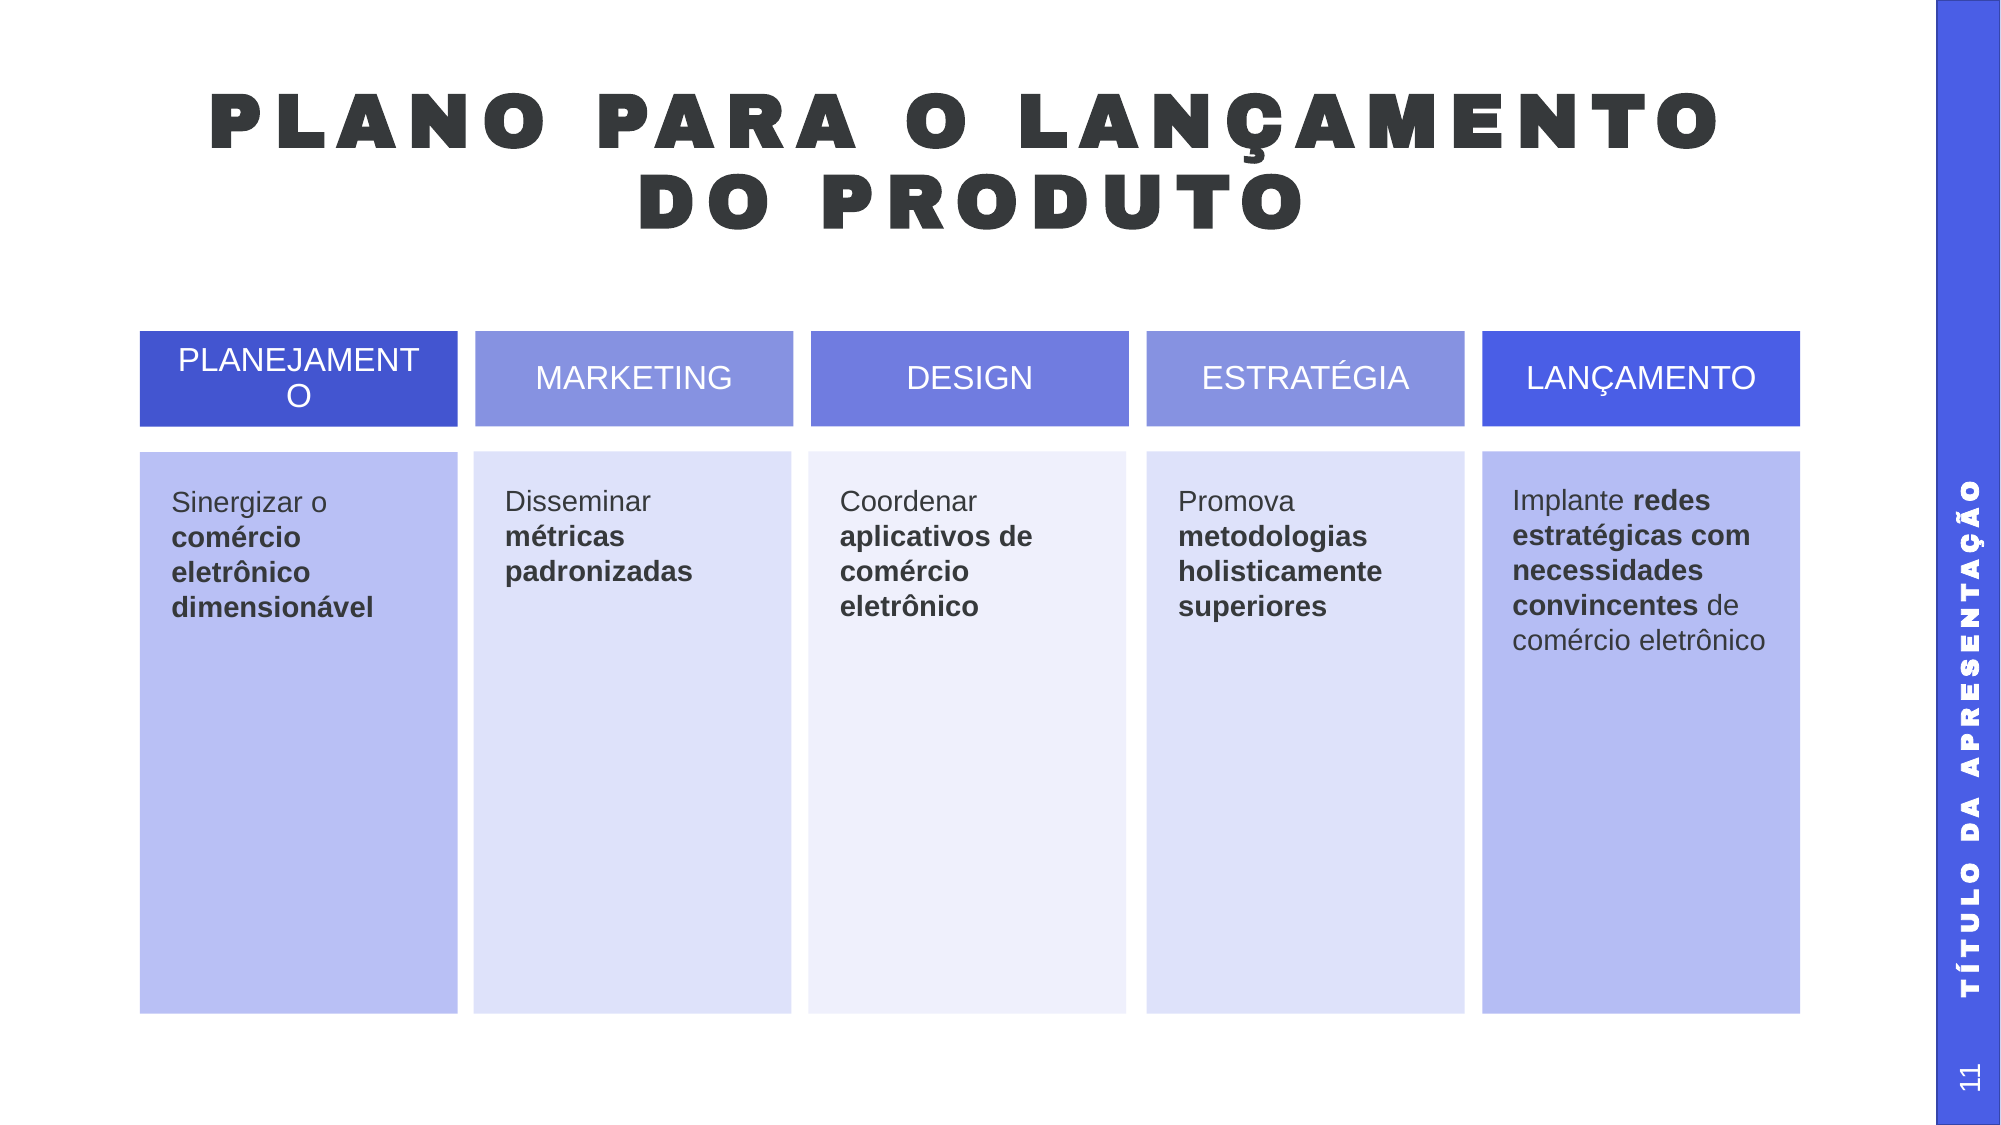

# PLANO PARA O LANÇAMENTO DO PRODUTO
PLANEJAMENTO
Sinergizar o comércio eletrônico dimensionável
MARKETING
Disseminar métricas padronizadas
DESIGN
Coordenar
aplicativos de comércio eletrônico
ESTRATÉGIA
Promova metodologias holisticamente superiores
LANÇAMENTO
Implante redes estratégicas com necessidades convincentes de comércio eletrônico
Título da Apresentação
11